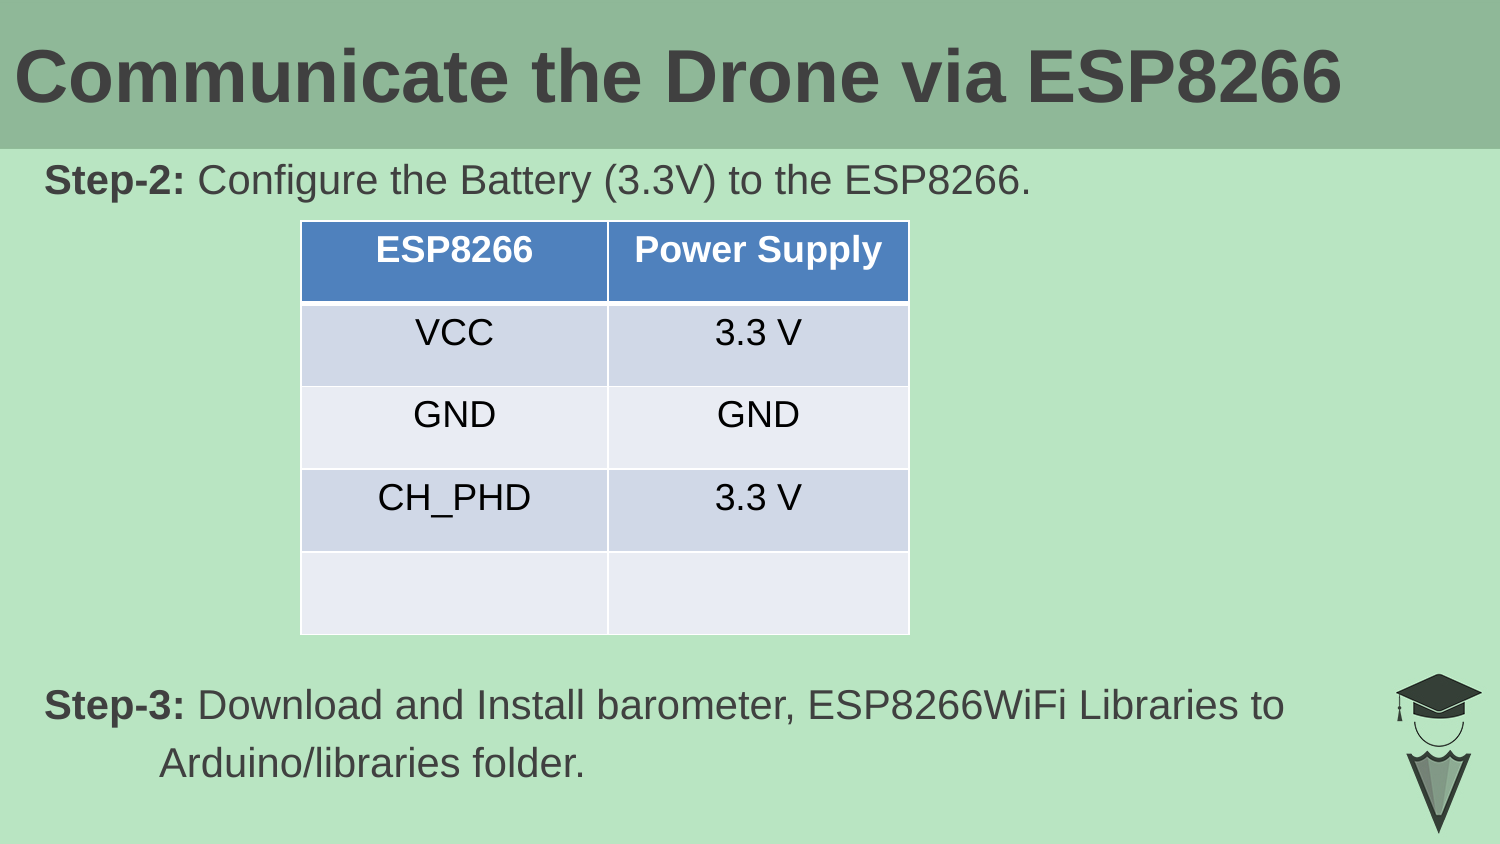

# Communicate the Drone via ESP8266
Step-2: Configure the Battery (3.3V) to the ESP8266.

Step-3: Download and Install barometer, ESP8266WiFi Libraries to
          Arduino/libraries folder.

| ESP8266 | Power Supply |
| --- | --- |
| VCC | 3.3 V |
| GND | GND |
| CH\_PHD | 3.3 V |
|  |  |